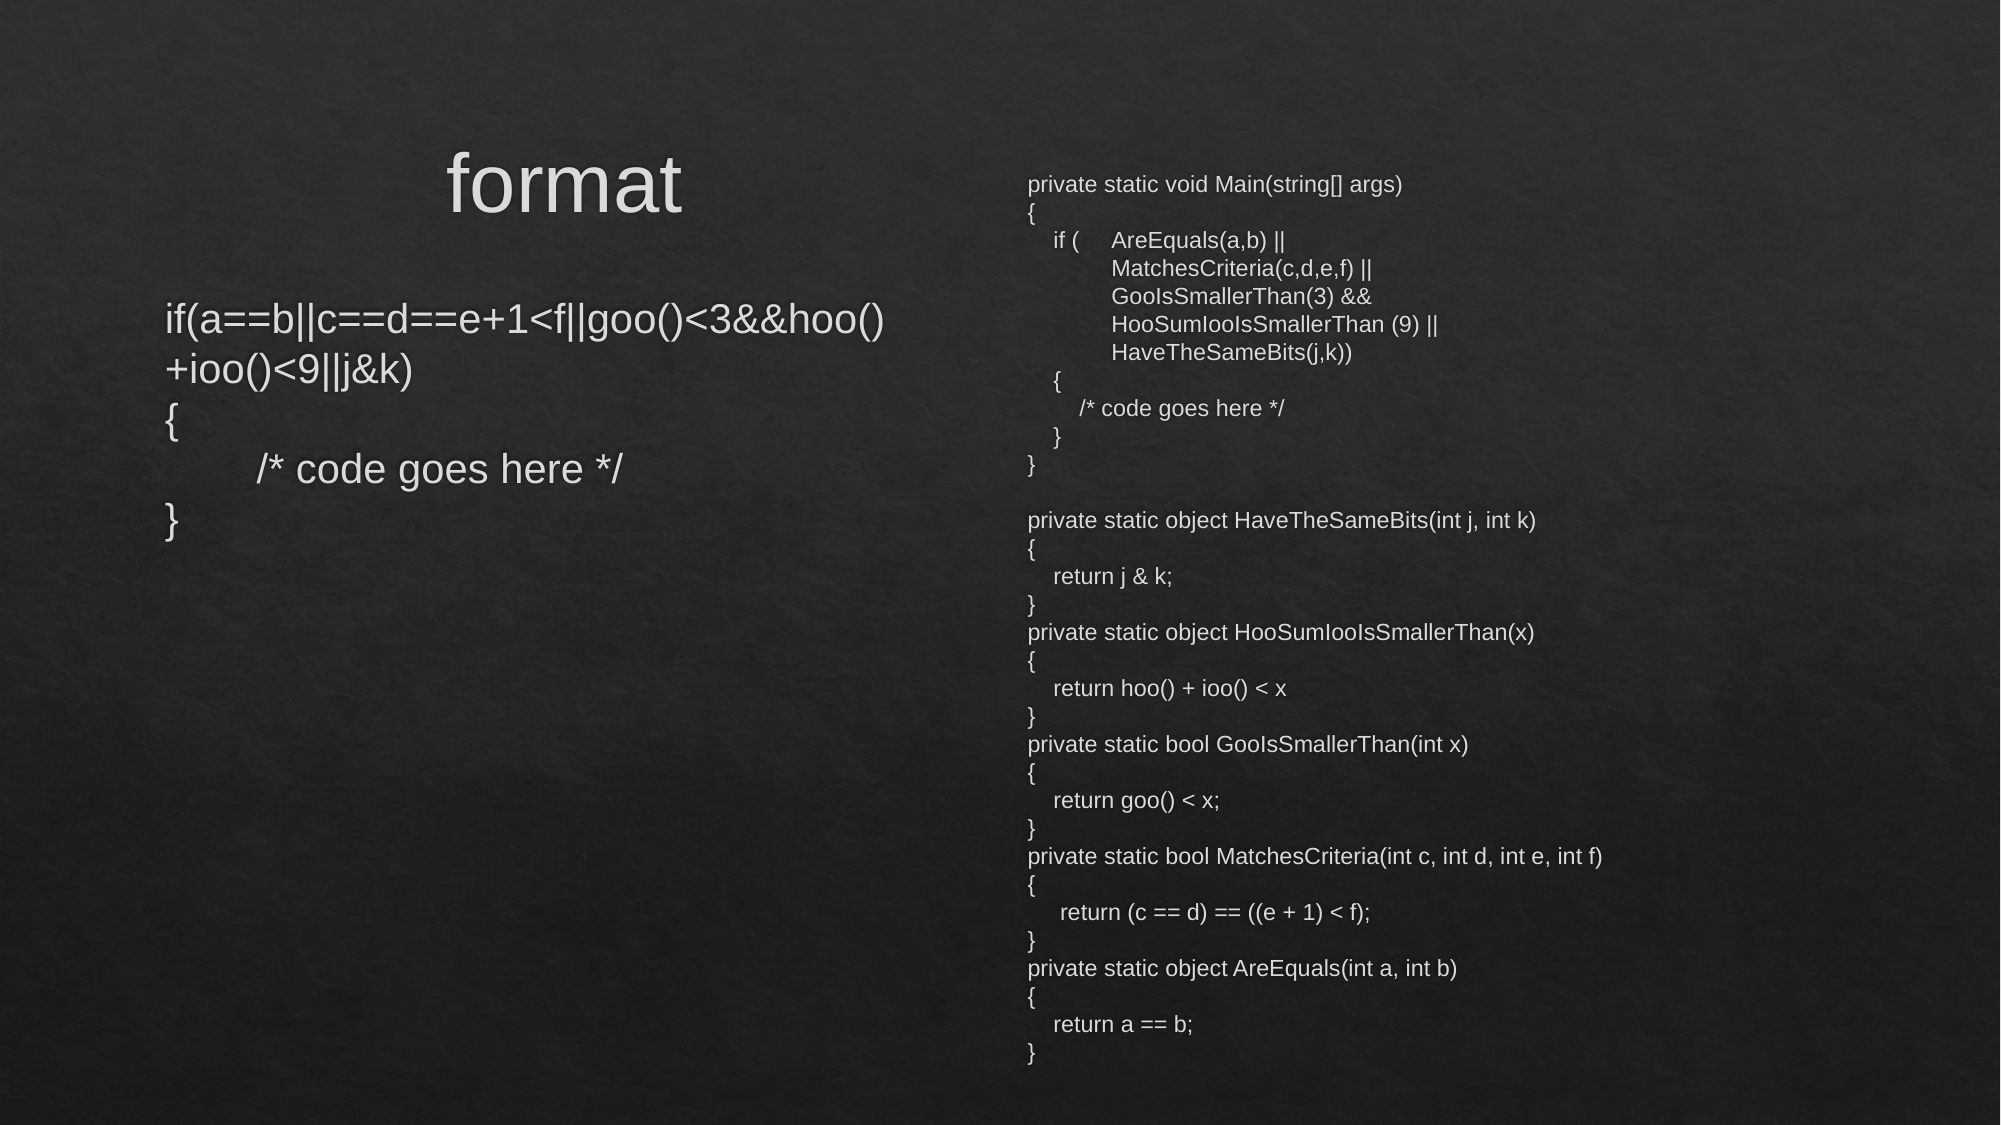

# format
private static void Main(string[] args)
{
    if (	AreEquals(a,b) ||
	MatchesCriteria(c,d,e,f) ||
	GooIsSmallerThan(3) &&
	HooSumIooIsSmallerThan (9) ||
	HaveTheSameBits(j,k))
    {
        /* code goes here */
    }
}
private static object HaveTheSameBits(int j, int k)
{
    return j & k;
}
private static object HooSumIooIsSmallerThan(x)
{
    return hoo() + ioo() < x
}
private static bool GooIsSmallerThan(int x)
{
    return goo() < x;
}
private static bool MatchesCriteria(int c, int d, int e, int f)
{
     return (c == d) == ((e + 1) < f);
}
private static object AreEquals(int a, int b)
{
    return a == b;
}
if(a==b||c==d==e+1<f||goo()<3&&hoo()+ioo()<9||j&k)
{
        /* code goes here */
}